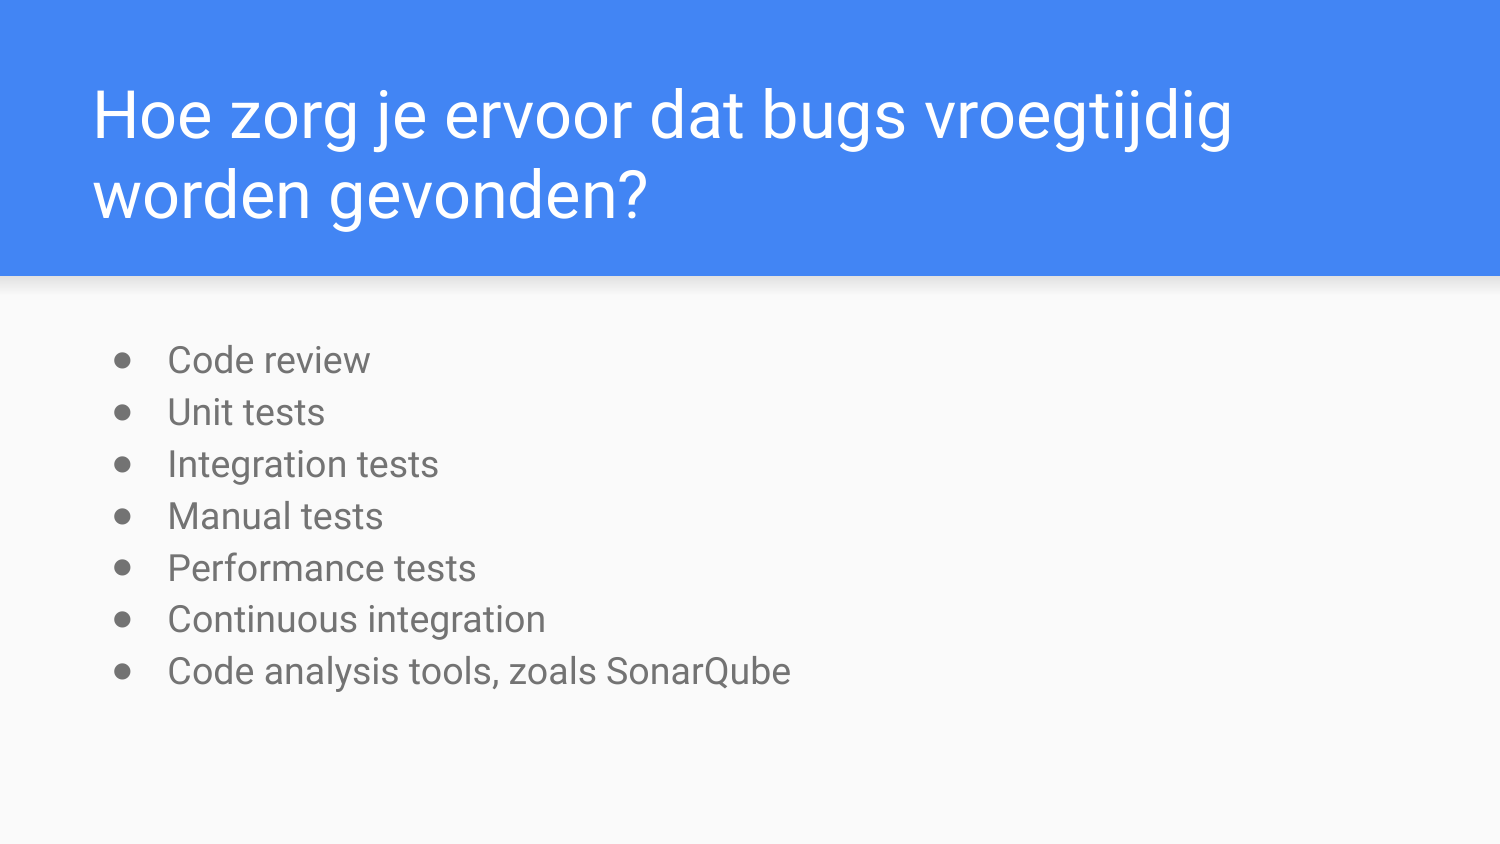

# Hoe zorg je ervoor dat bugs vroegtijdig worden gevonden?
Code review
Unit tests
Integration tests
Manual tests
Performance tests
Continuous integration
Code analysis tools, zoals SonarQube